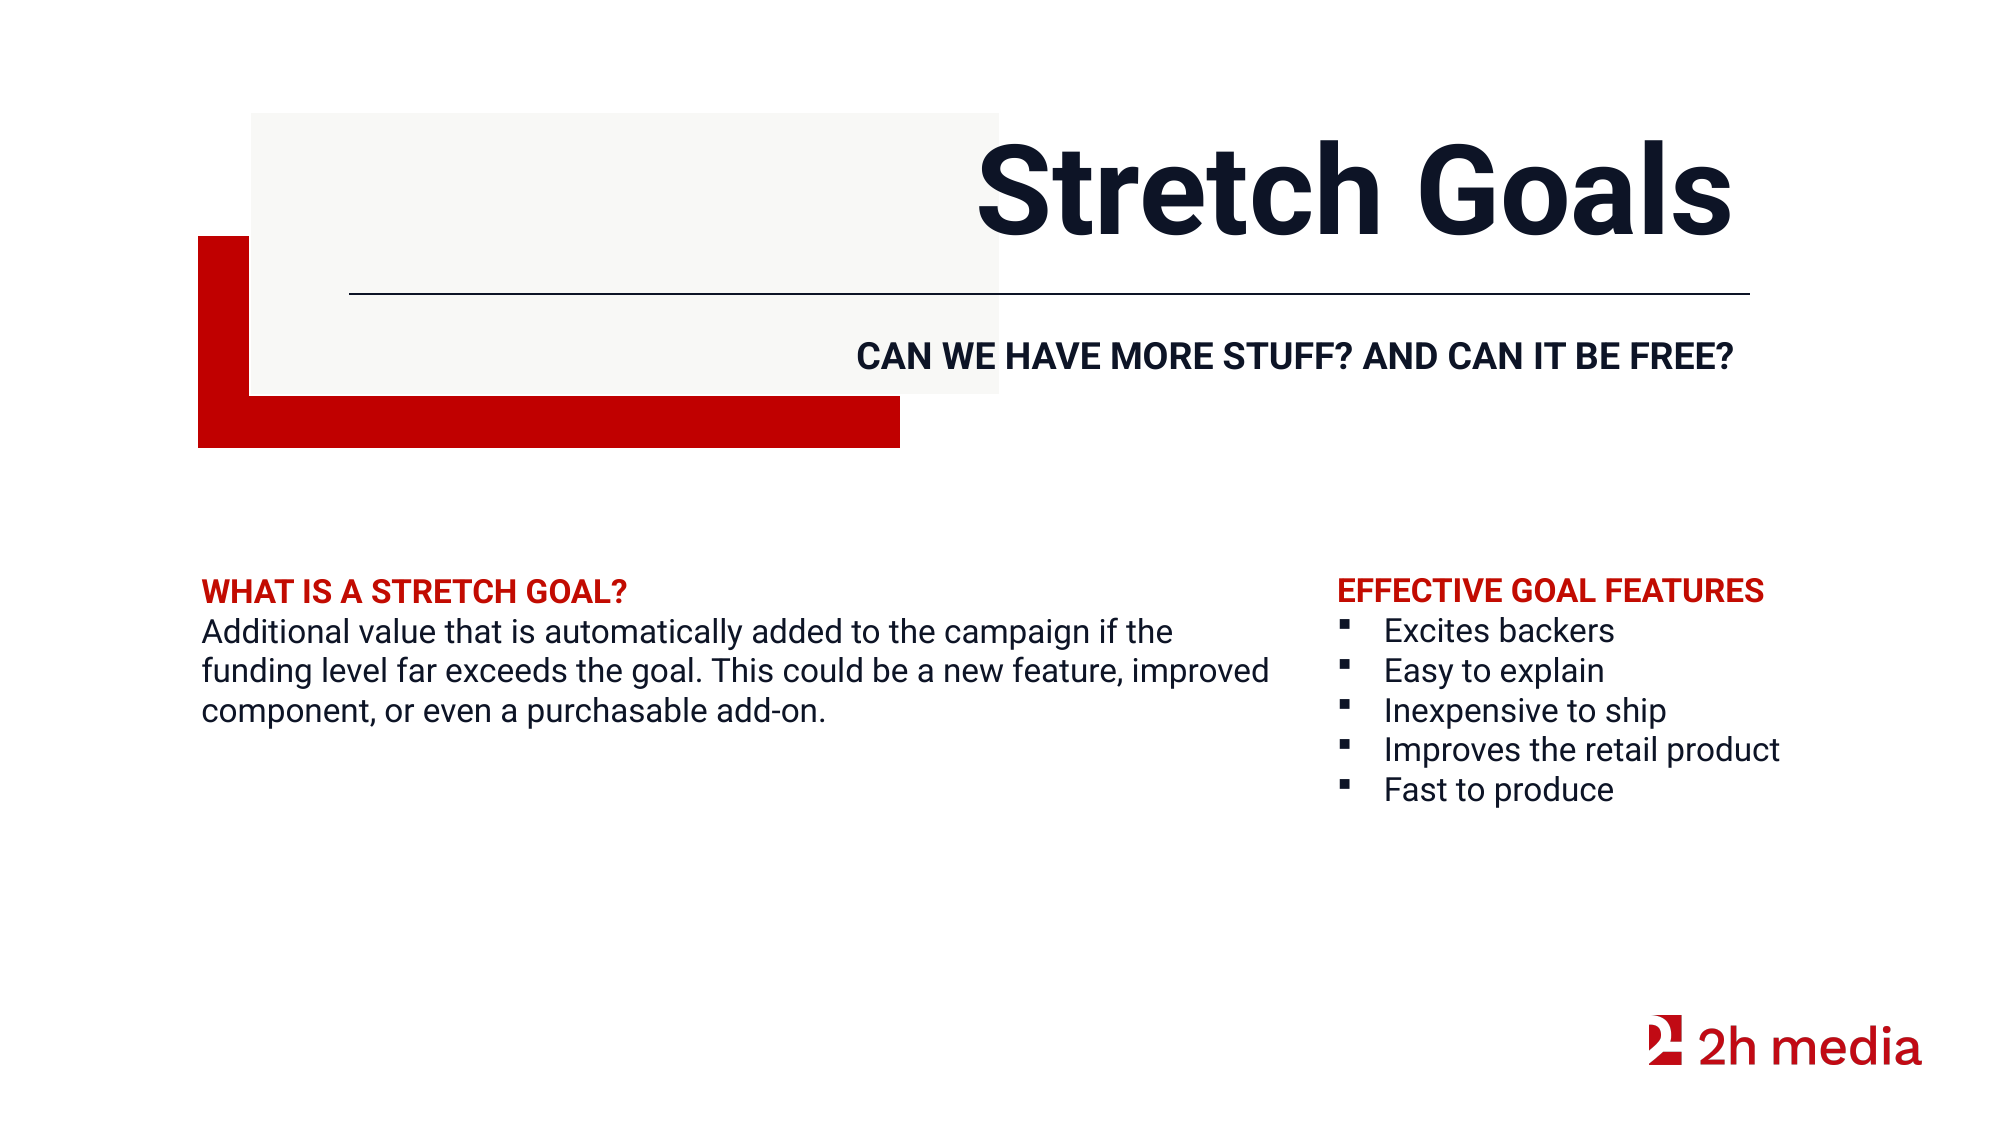

Stretch Goals
Can we have more stuff? And can it be free?
Effective Goal Features
Excites backers
Easy to explain
Inexpensive to ship
Improves the retail product
Fast to produce

What is a Stretch Goal?
Additional value that is automatically added to the campaign if the funding level far exceeds the goal. This could be a new feature, improved component, or even a purchasable add-on.